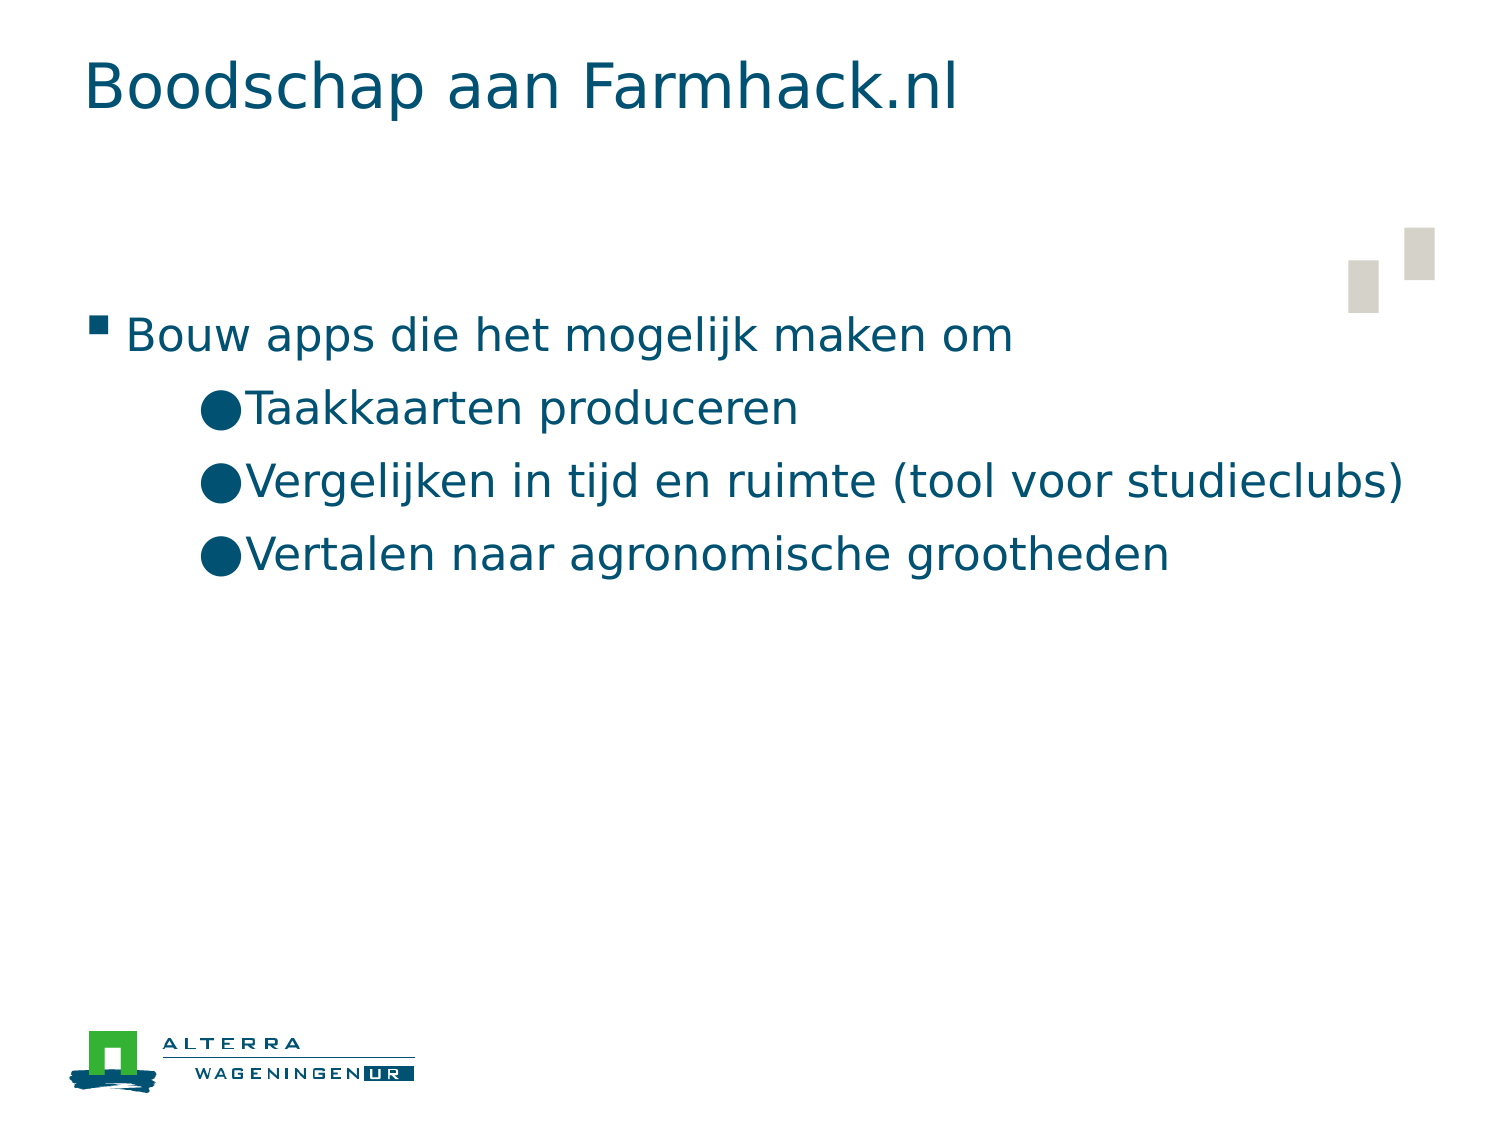

# Boodschap aan Farmhack.nl

Bouw apps die het mogelijk maken om
Taakkaarten produceren
Vergelijken in tijd en ruimte (tool voor studieclubs)
Vertalen naar agronomische grootheden